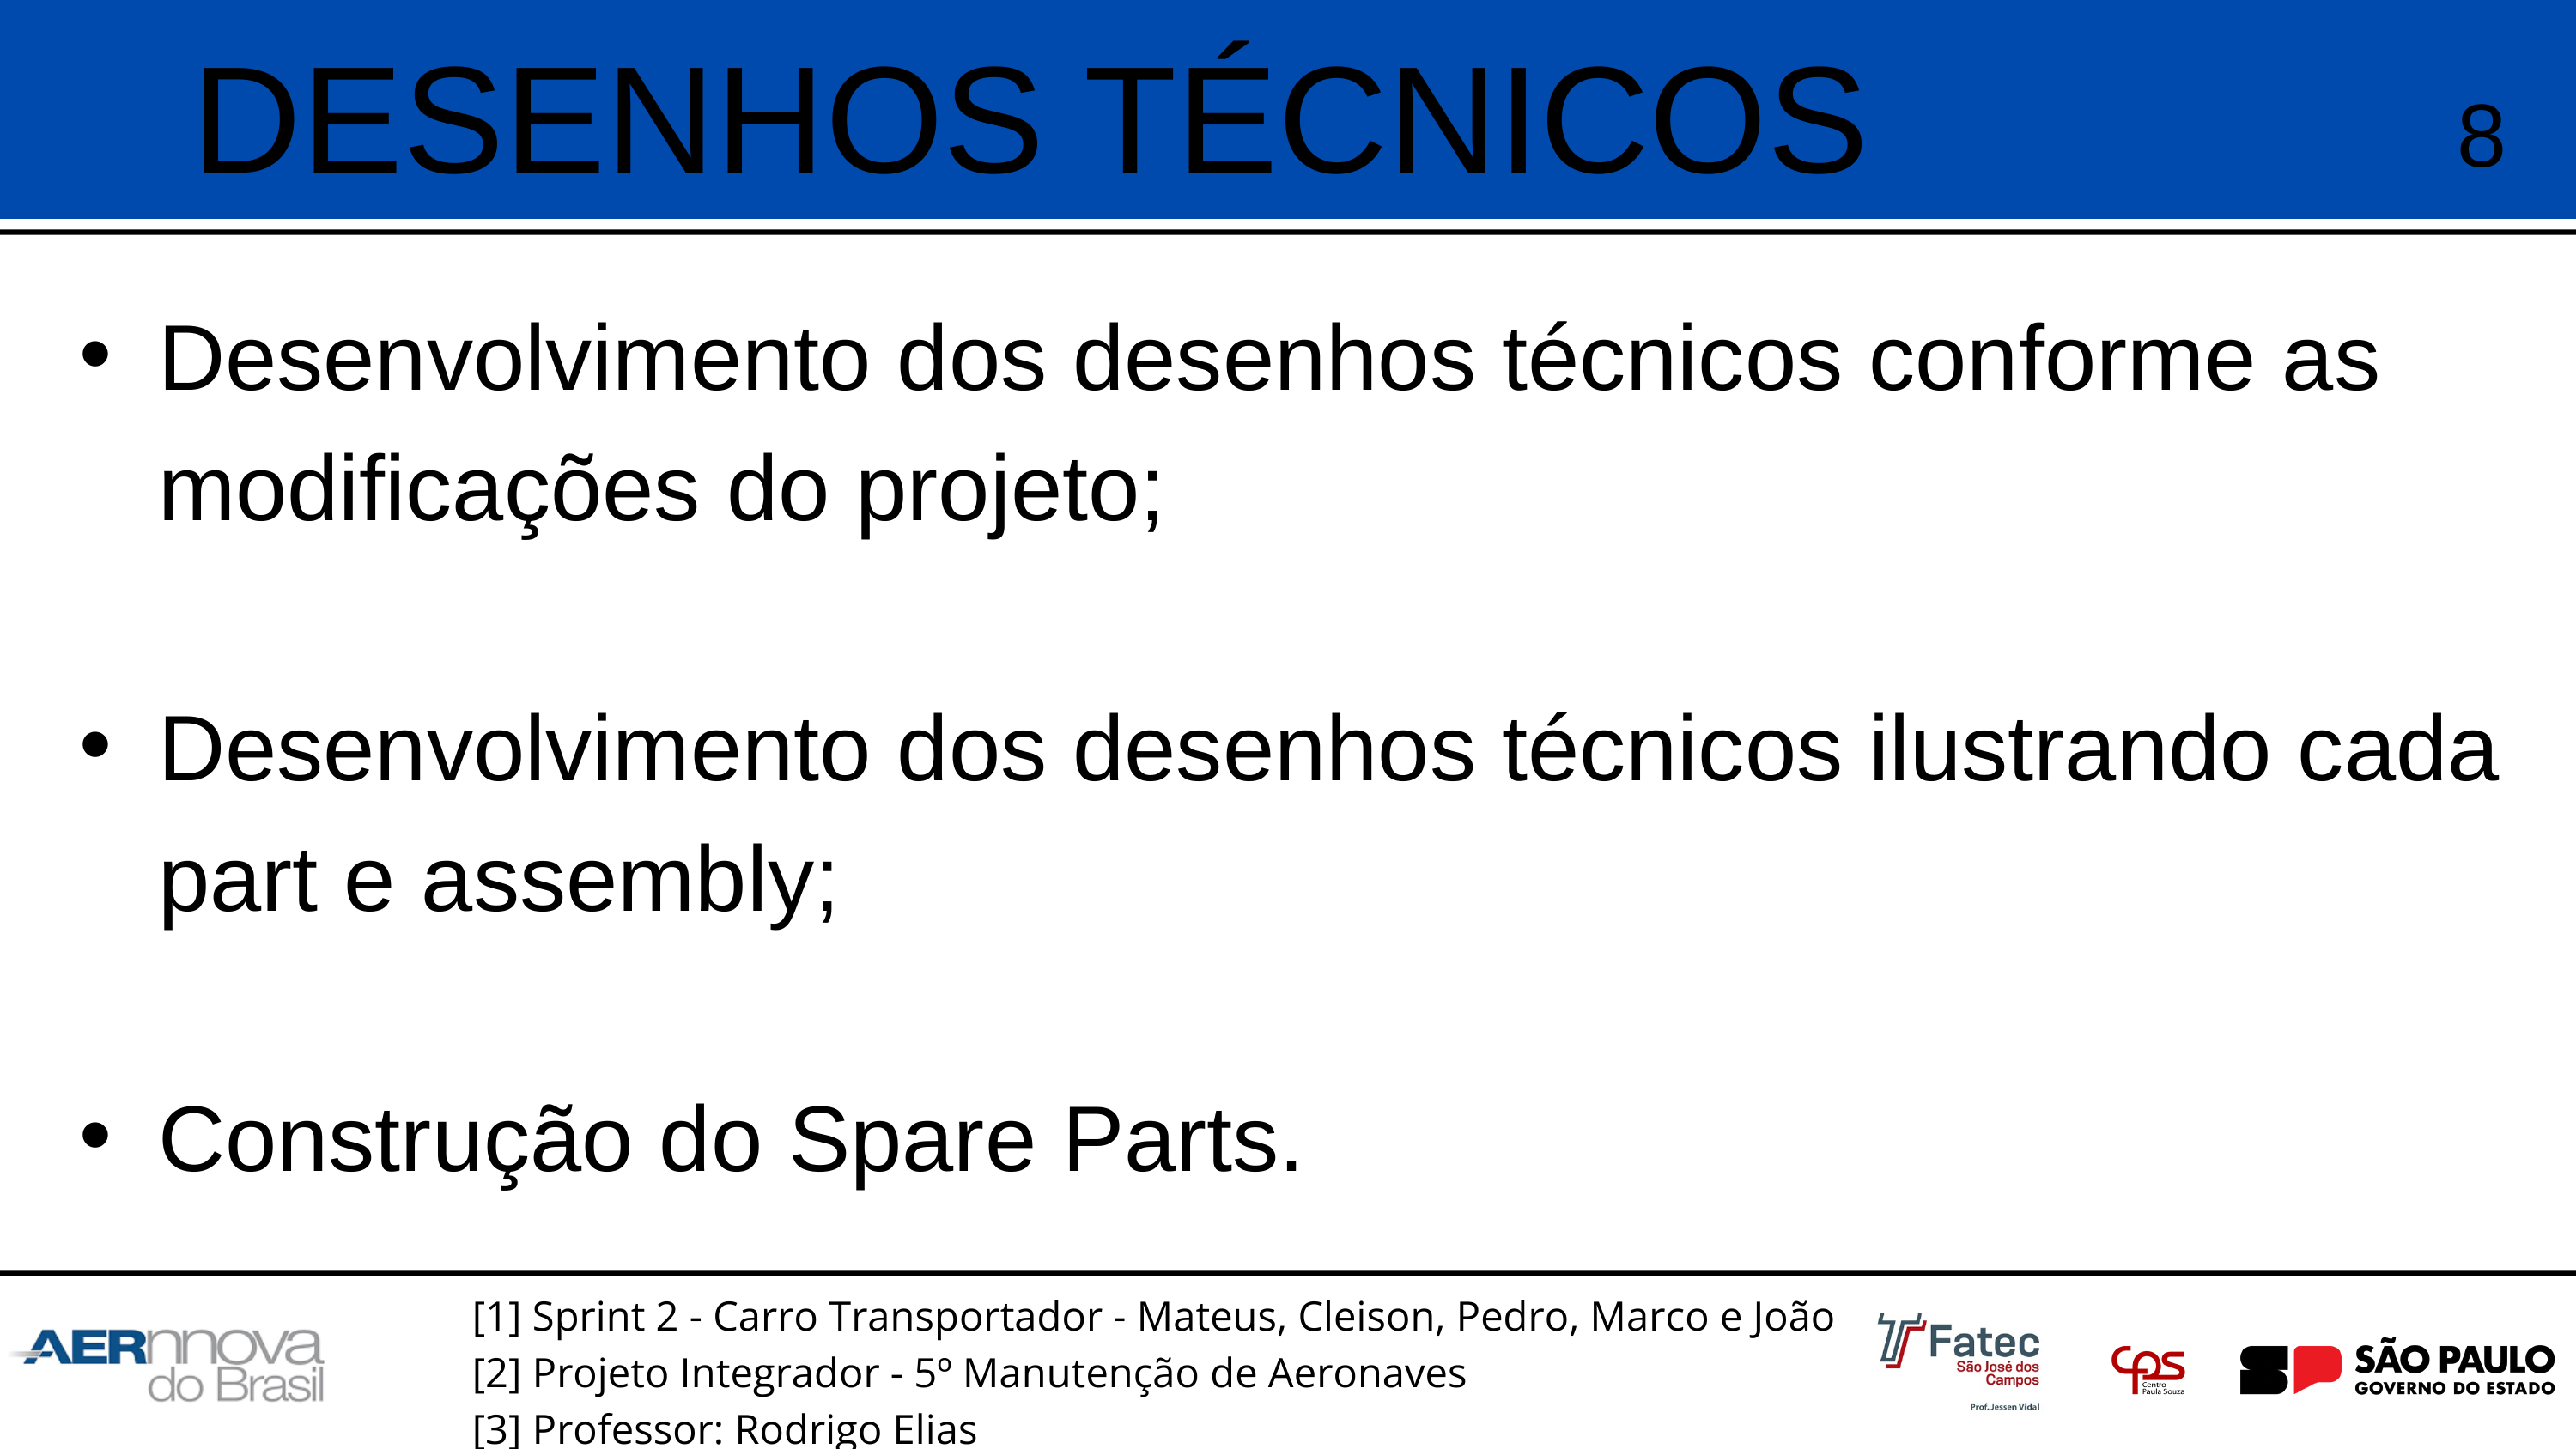

DESENHOS TÉCNICOS

8

Desenvolvimento dos desenhos técnicos conforme as modificações do projeto;

Desenvolvimento dos desenhos técnicos ilustrando cada part e assembly;

Construção do Spare Parts.

[1] Sprint 2 - Carro Transportador - Mateus, Cleison, Pedro, Marco e João
[2] Projeto Integrador - 5º Manutenção de Aeronaves
[3] Professor: Rodrigo Elias